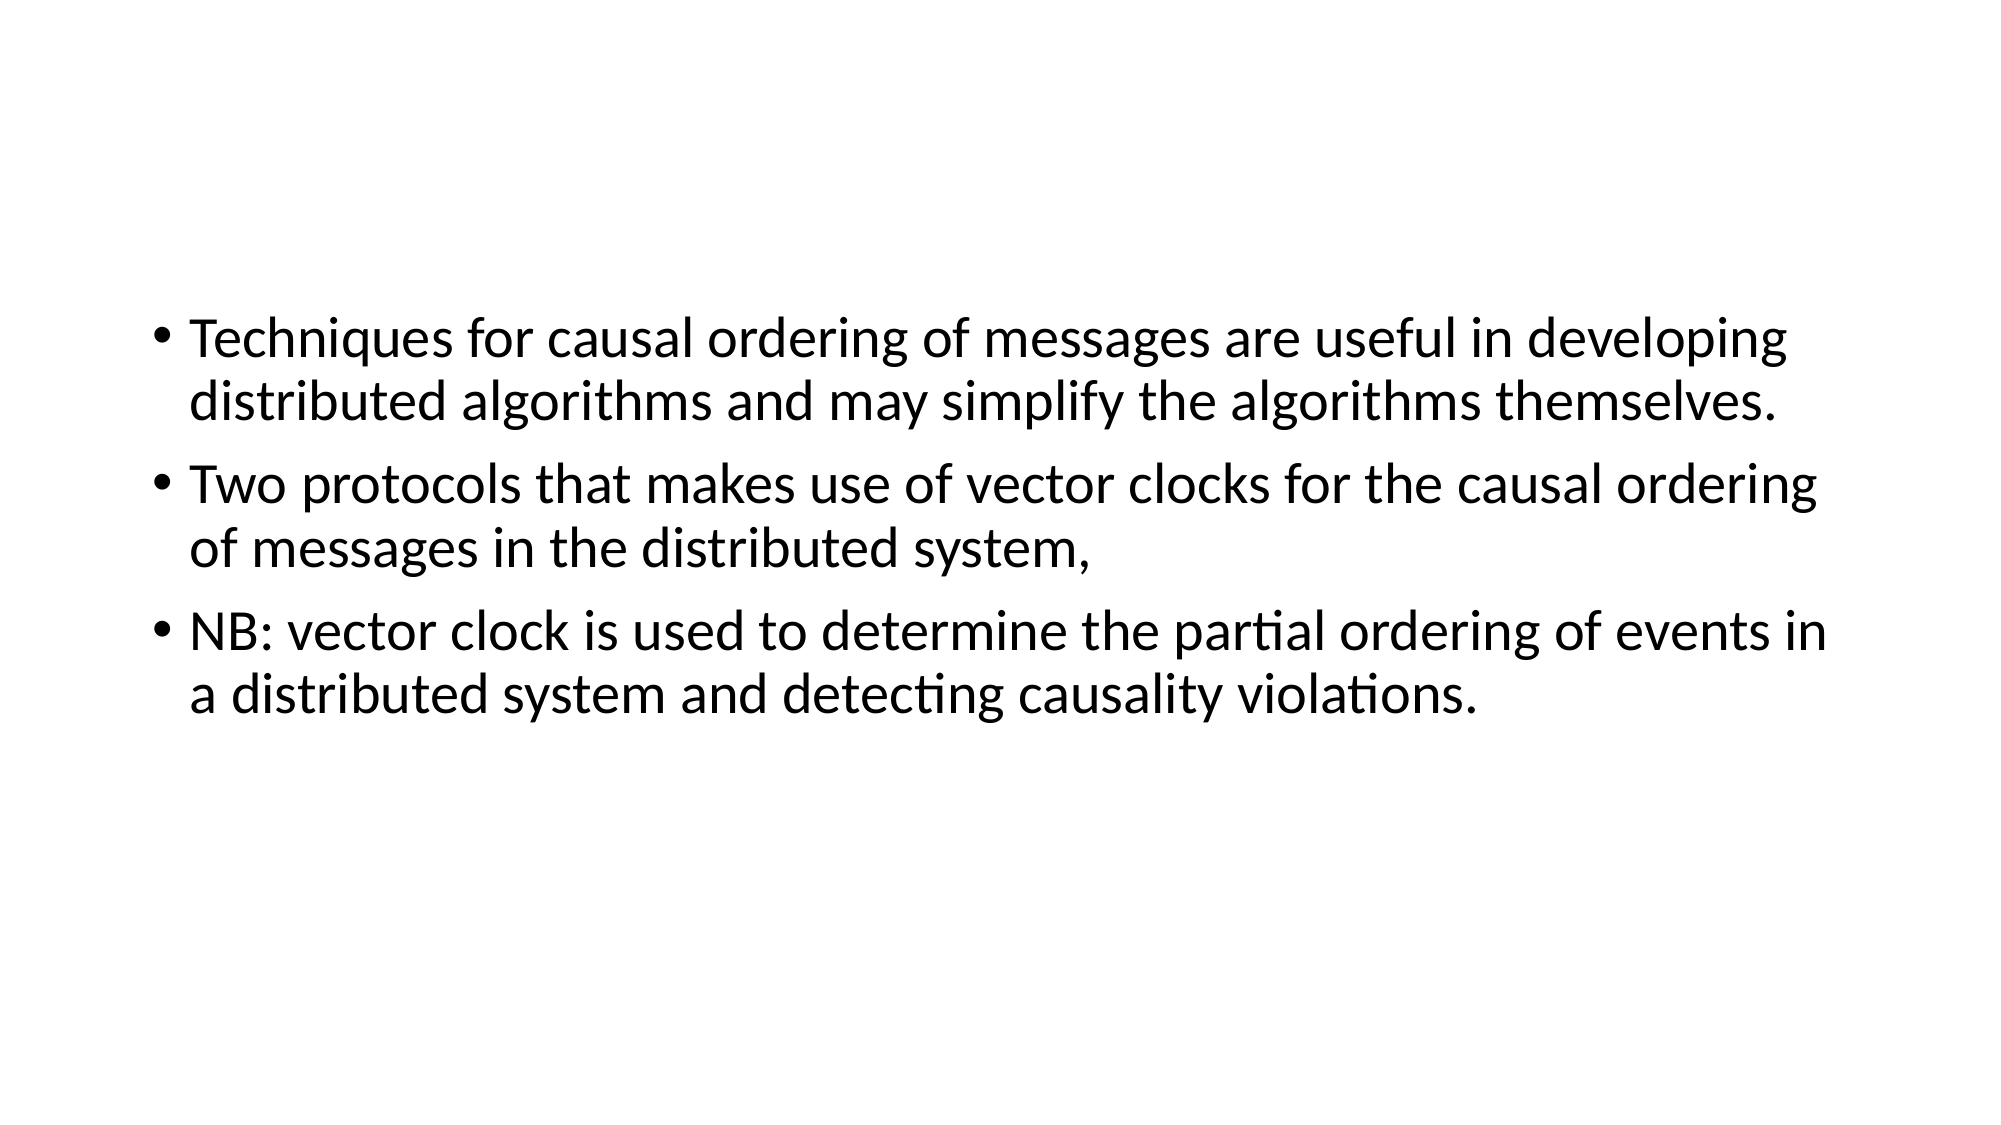

#
Techniques for causal ordering of messages are useful in developing distributed algorithms and may simplify the algorithms themselves.
Two protocols that makes use of vector clocks for the causal ordering of messages in the distributed system,
NB: vector clock is used to determine the partial ordering of events in a distributed system and detecting causality violations.